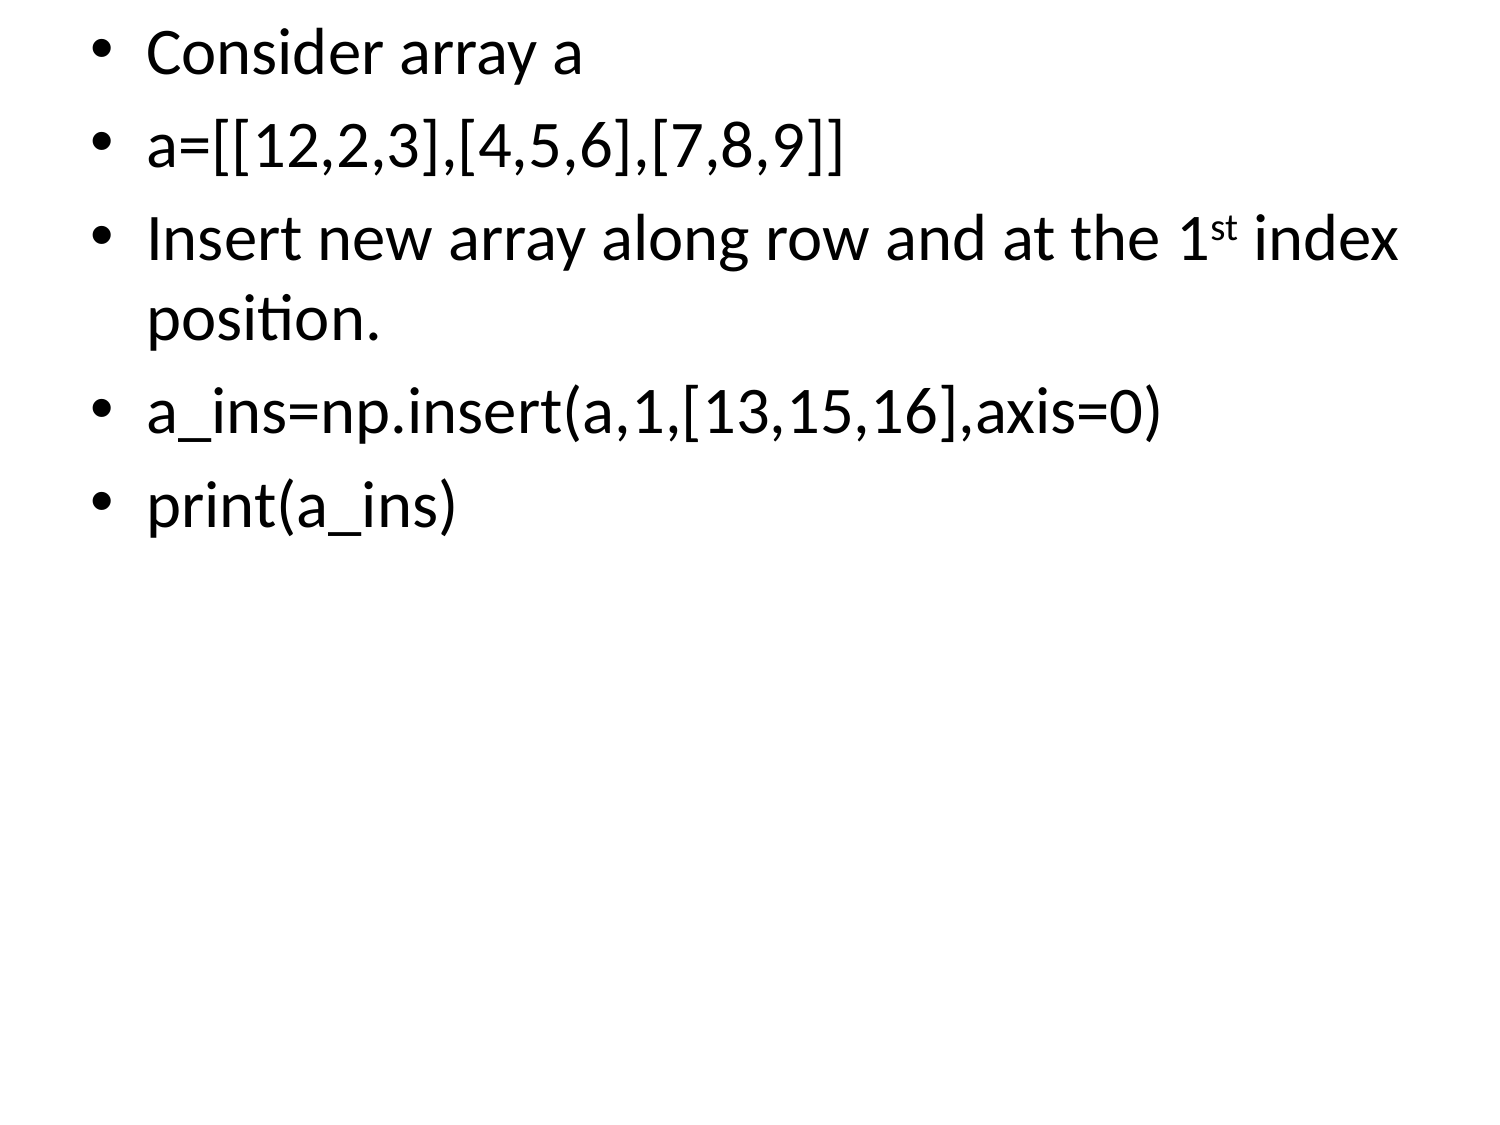

Consider array a
a=[[12,2,3],[4,5,6],[7,8,9]]
Insert new array along row and at the 1st index position.
a_ins=np.insert(a,1,[13,15,16],axis=0)
print(a_ins)